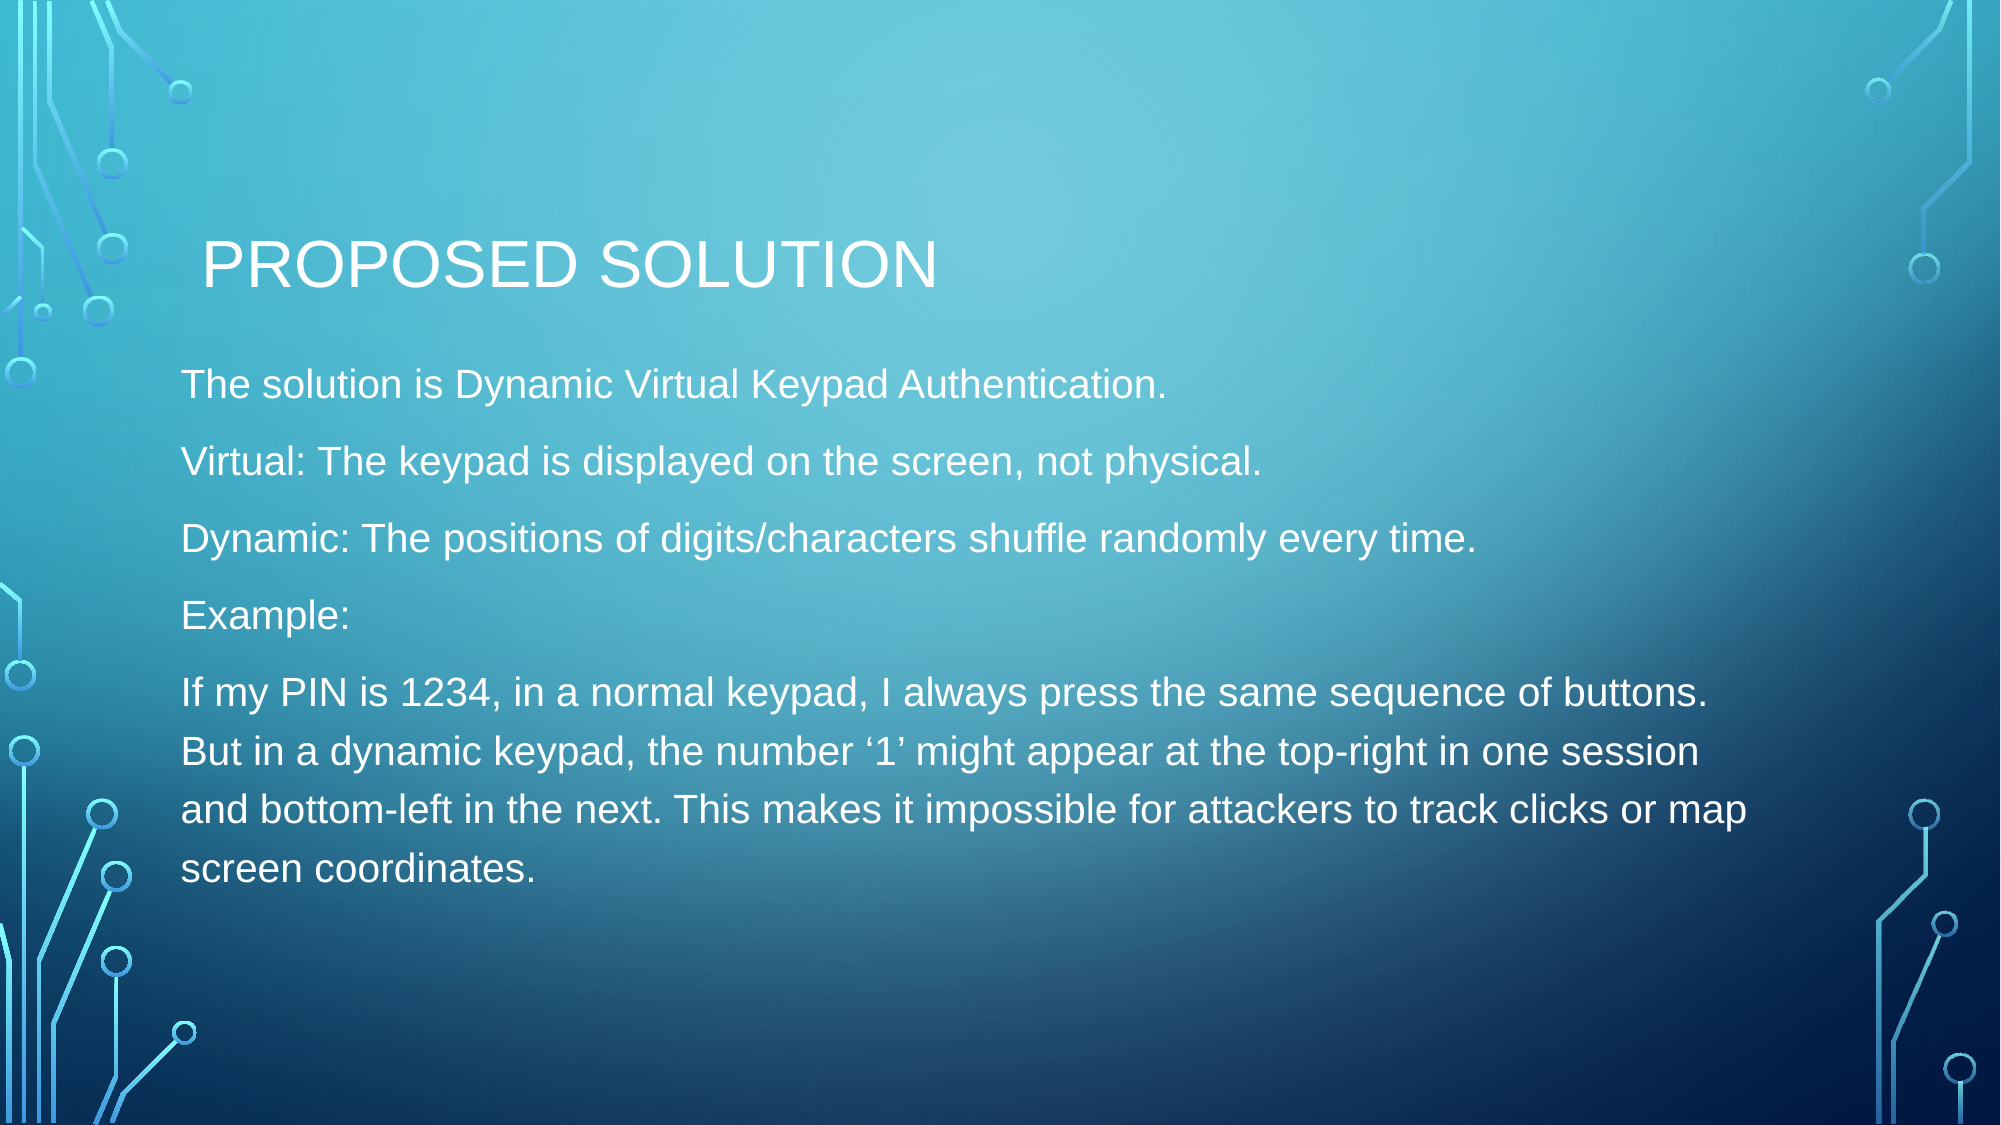

# Proposed Solution
The solution is Dynamic Virtual Keypad Authentication.
Virtual: The keypad is displayed on the screen, not physical.
Dynamic: The positions of digits/characters shuffle randomly every time.
Example:
If my PIN is 1234, in a normal keypad, I always press the same sequence of buttons. But in a dynamic keypad, the number ‘1’ might appear at the top-right in one session and bottom-left in the next. This makes it impossible for attackers to track clicks or map screen coordinates.